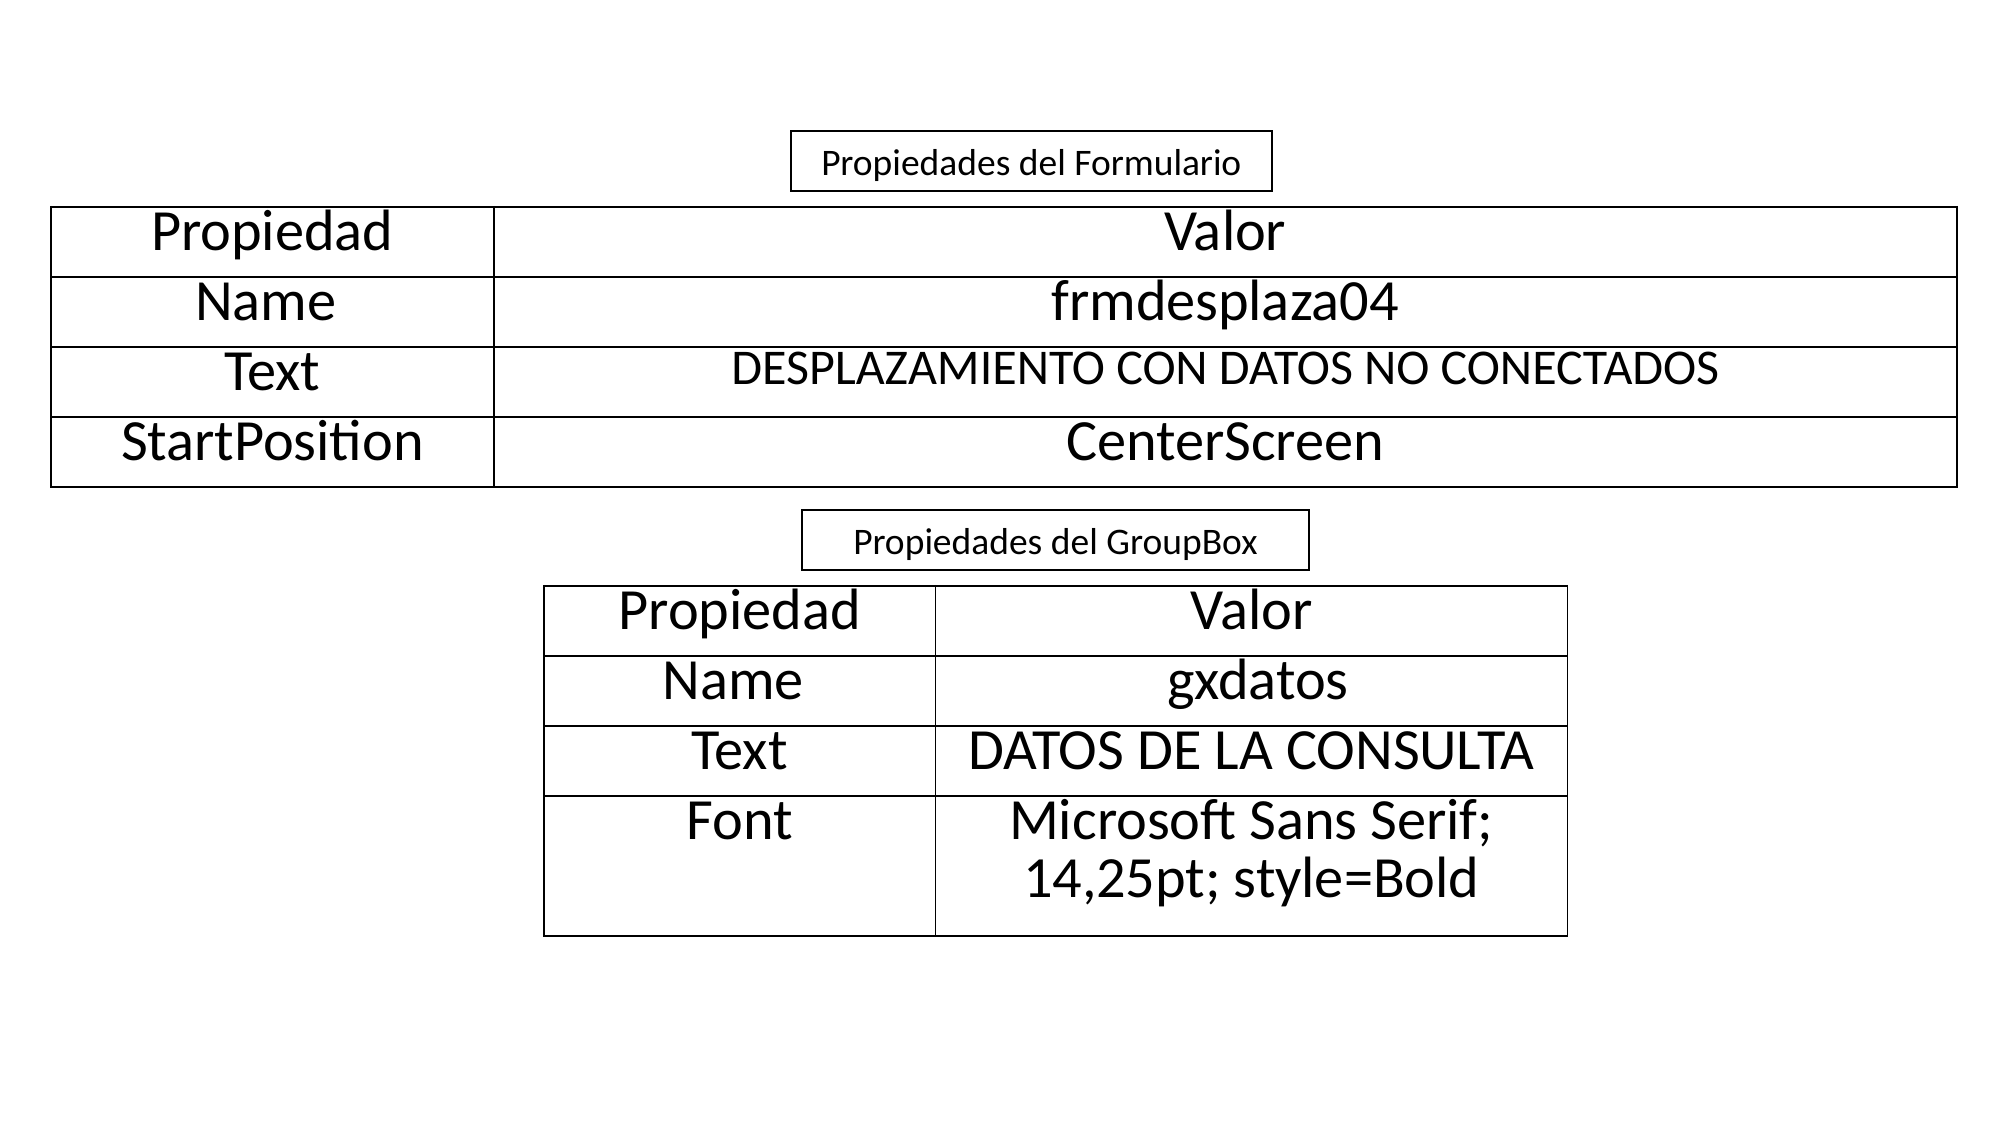

Propiedades del Formulario
| Propiedad | Valor |
| --- | --- |
| Name | frmdesplaza04 |
| Text | DESPLAZAMIENTO CON DATOS NO CONECTADOS |
| StartPosition | CenterScreen |
Propiedades del GroupBox
| Propiedad | Valor |
| --- | --- |
| Name | gxdatos |
| Text | DATOS DE LA CONSULTA |
| Font | Microsoft Sans Serif; 14,25pt; style=Bold |